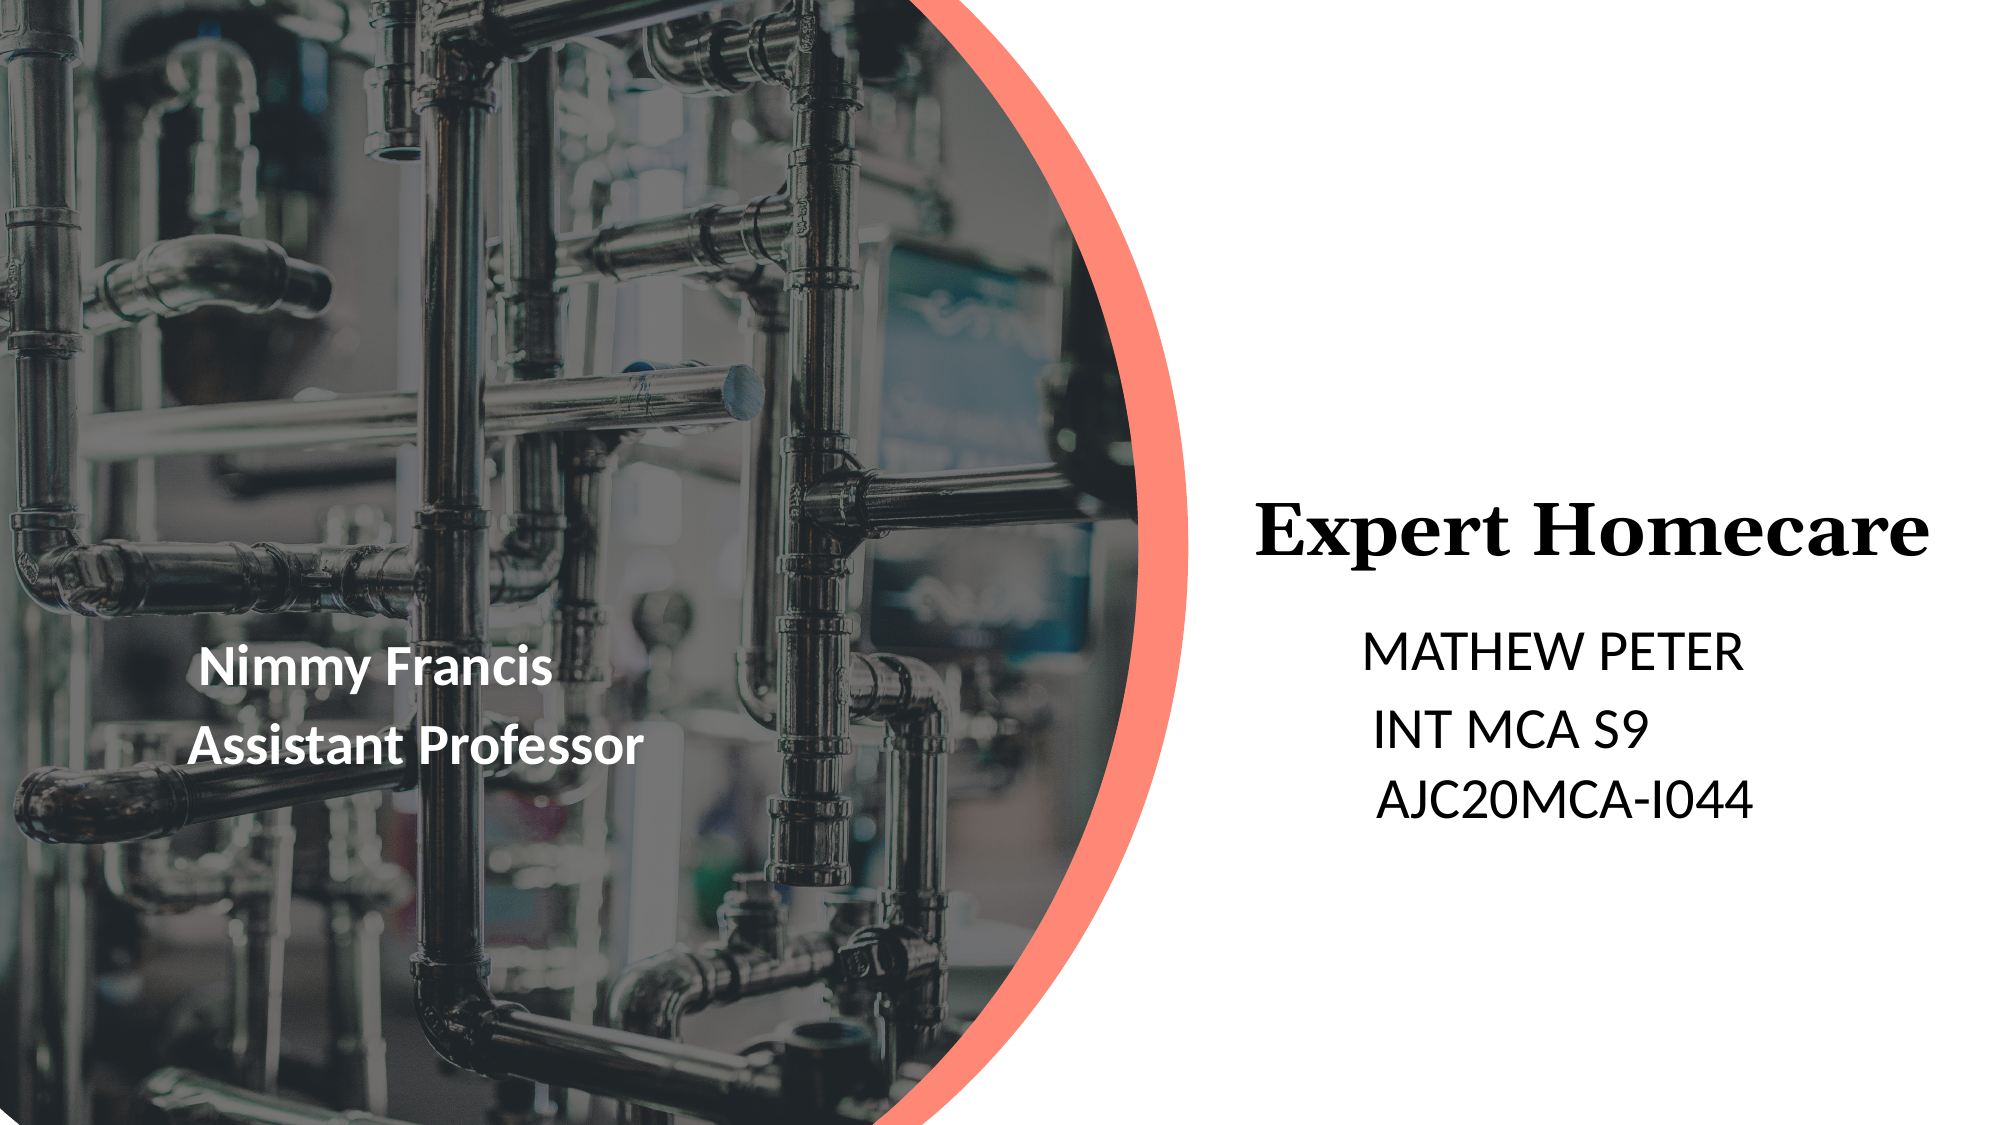

Expert Homecare
      MATHEW PETER
           INT MCA S9
	AJC20MCA-I044

       Nimmy Francis
           Assistant Professor